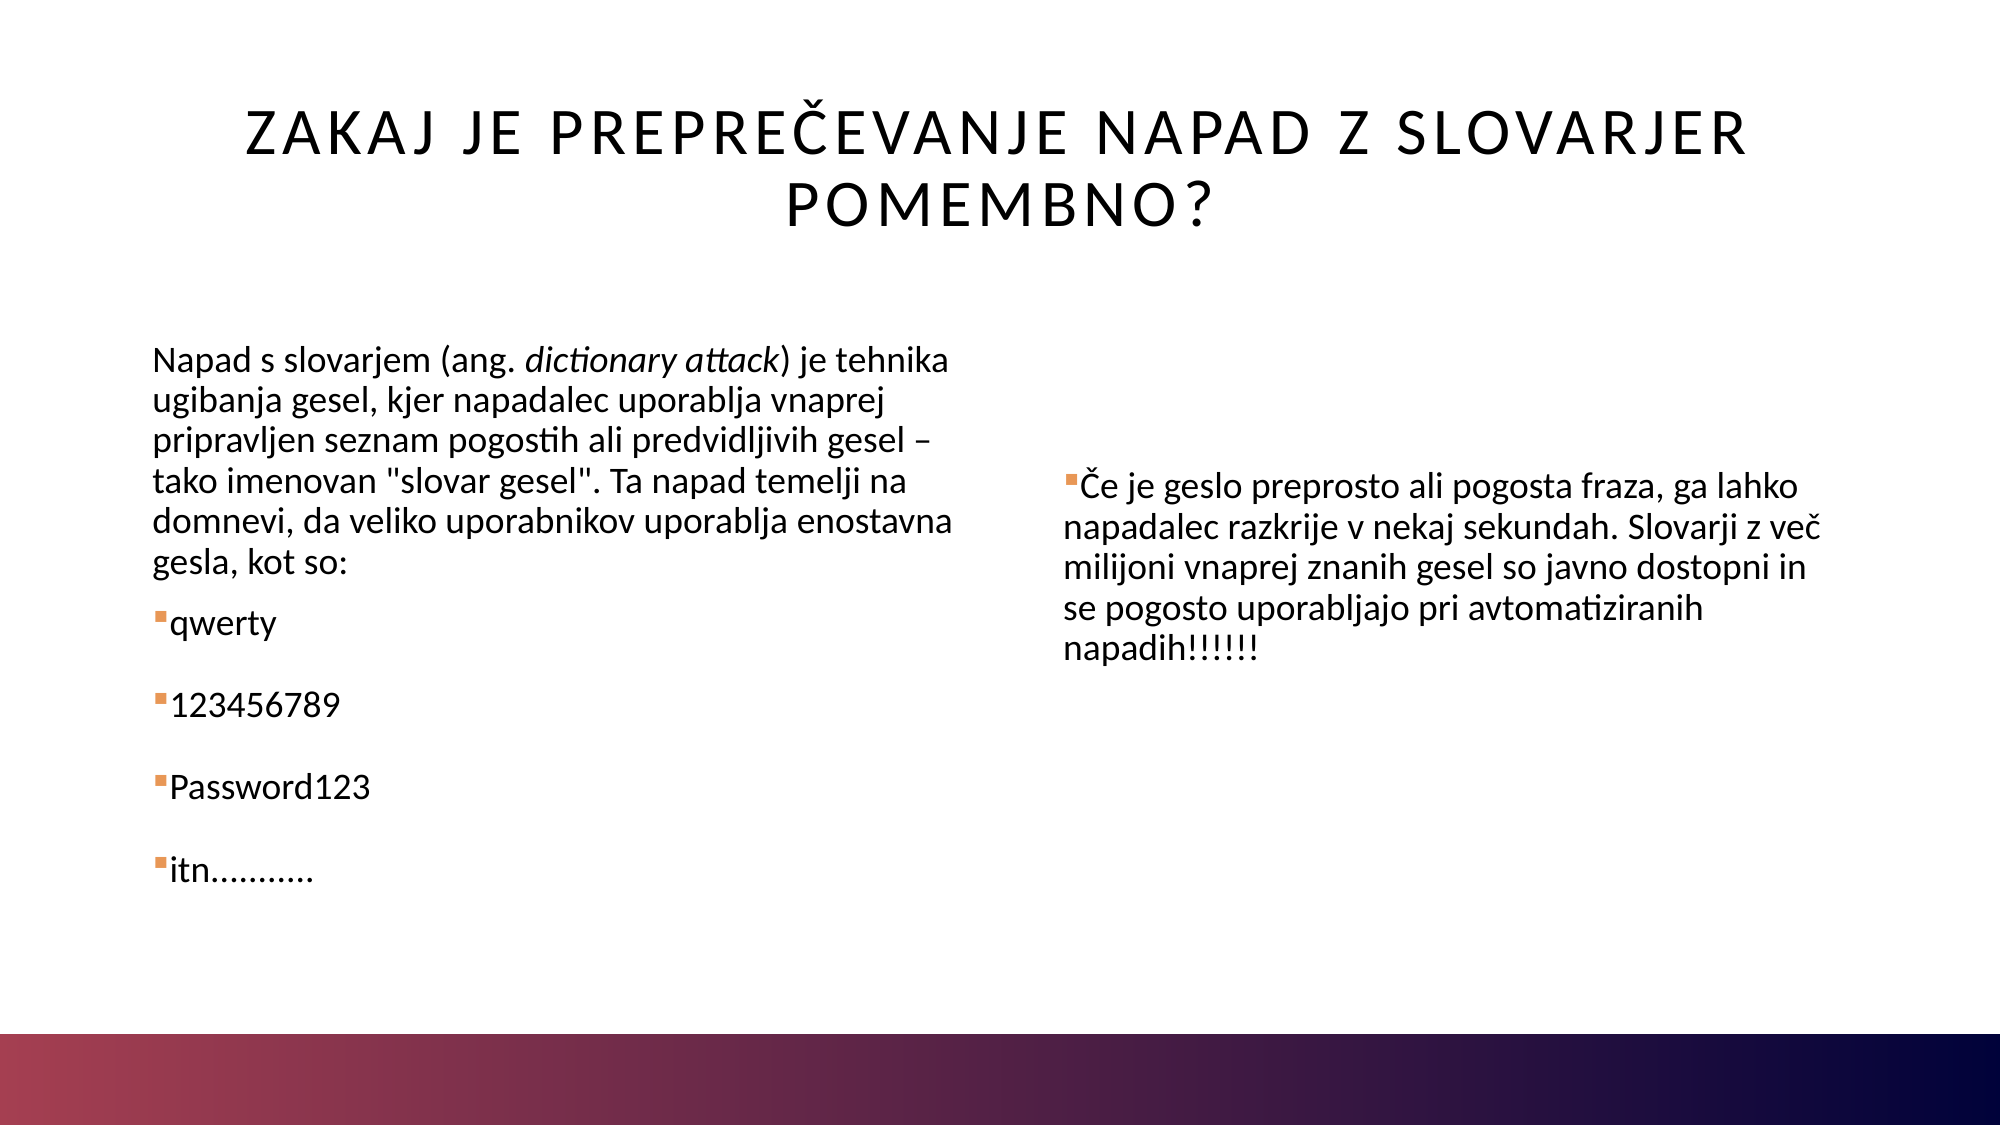

# Zakaj je preprečevanje napad z slovarjer pomembno?
Napad s slovarjem (ang. dictionary attack) je tehnika ugibanja gesel, kjer napadalec uporablja vnaprej pripravljen seznam pogostih ali predvidljivih gesel – tako imenovan "slovar gesel". Ta napad temelji na domnevi, da veliko uporabnikov uporablja enostavna gesla, kot so:
qwerty
123456789
Password123
itn...........
Če je geslo preprosto ali pogosta fraza, ga lahko napadalec razkrije v nekaj sekundah. Slovarji z več milijoni vnaprej znanih gesel so javno dostopni in se pogosto uporabljajo pri avtomatiziranih napadih!!!!!!